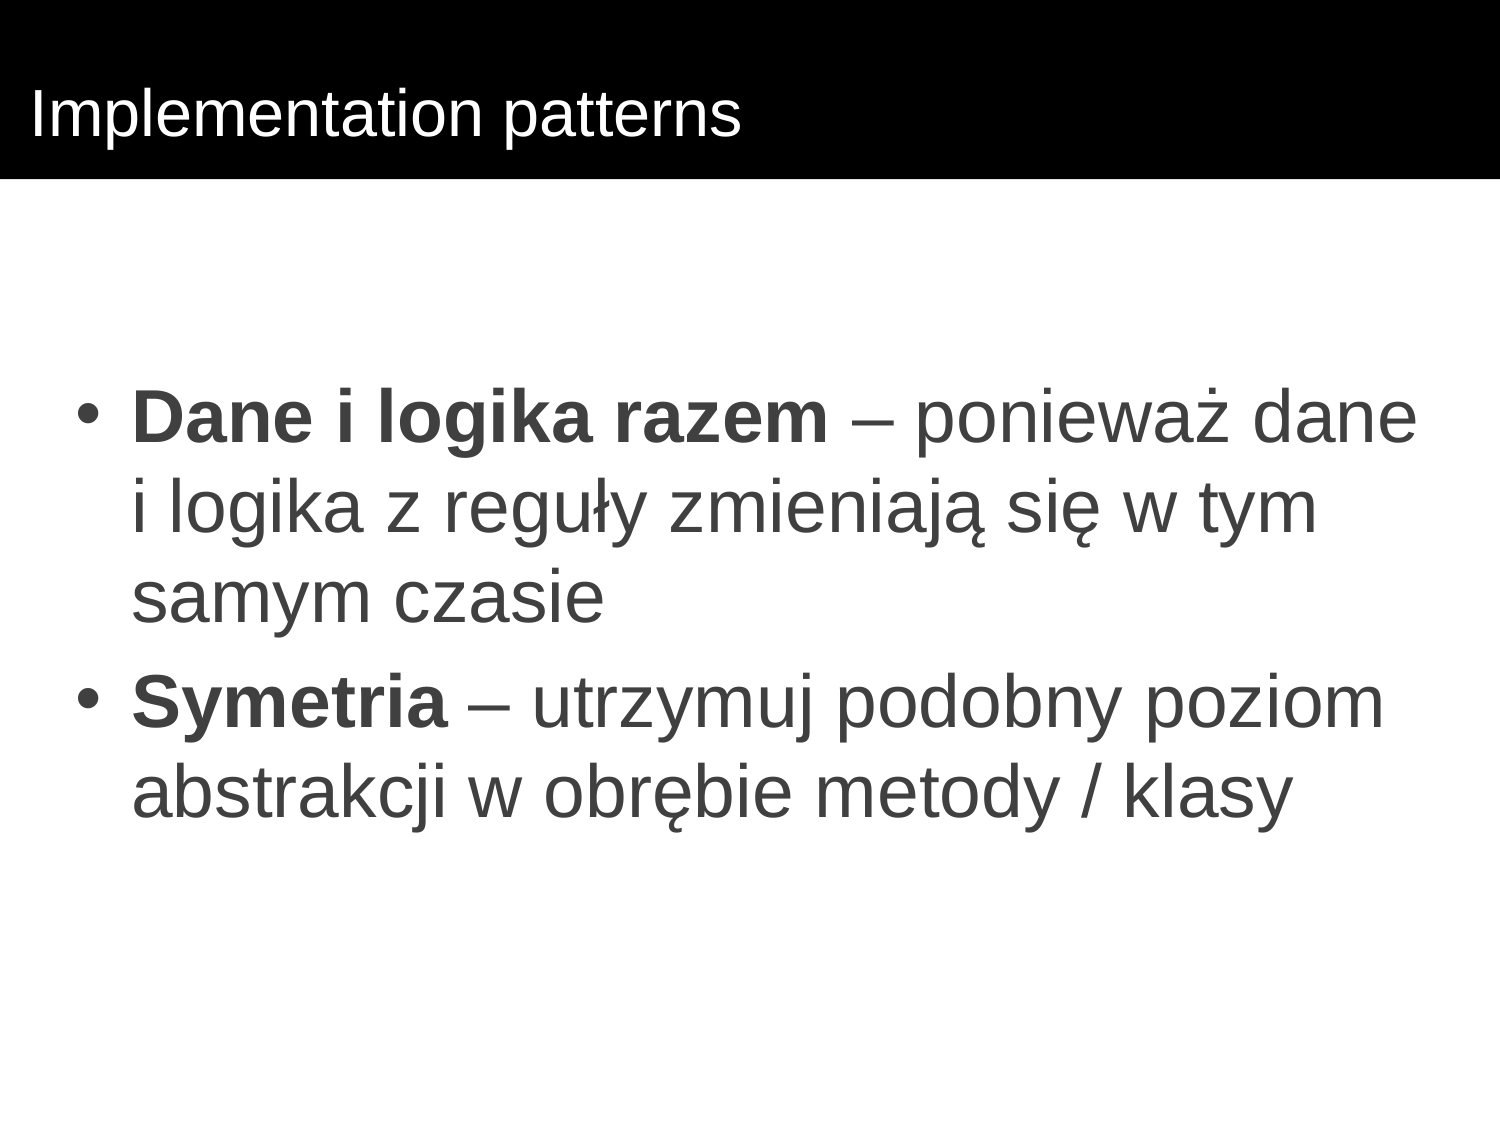

# Implementation patterns

Dane i logika razem – ponieważ dane i logika z reguły zmieniają się w tym samym czasie
Symetria – utrzymuj podobny poziom abstrakcji w obrębie metody / klasy